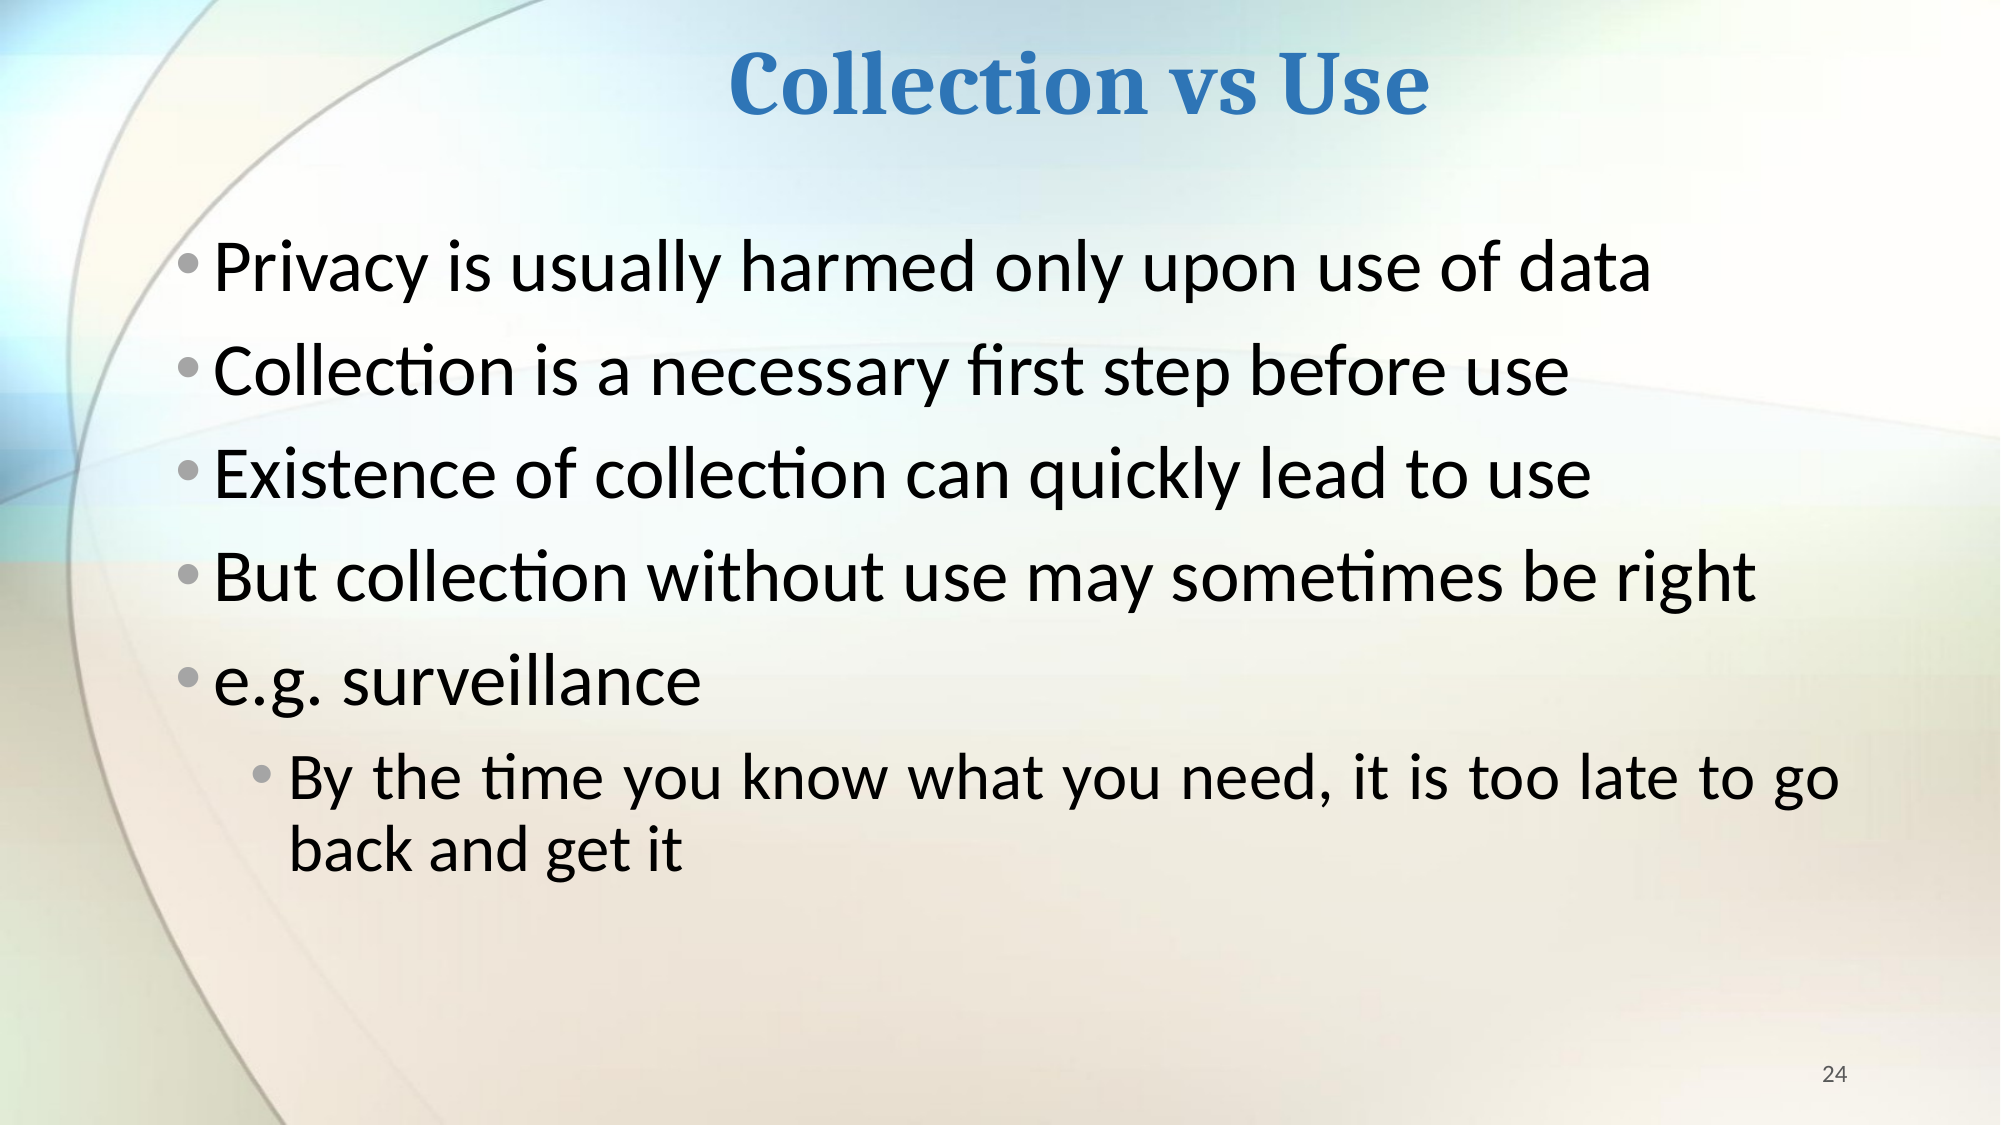

# Collection vs Use
Privacy is usually harmed only upon use of data
Collection is a necessary first step before use
Existence of collection can quickly lead to use
But collection without use may sometimes be right
e.g. surveillance
By the time you know what you need, it is too late to go back and get it
24